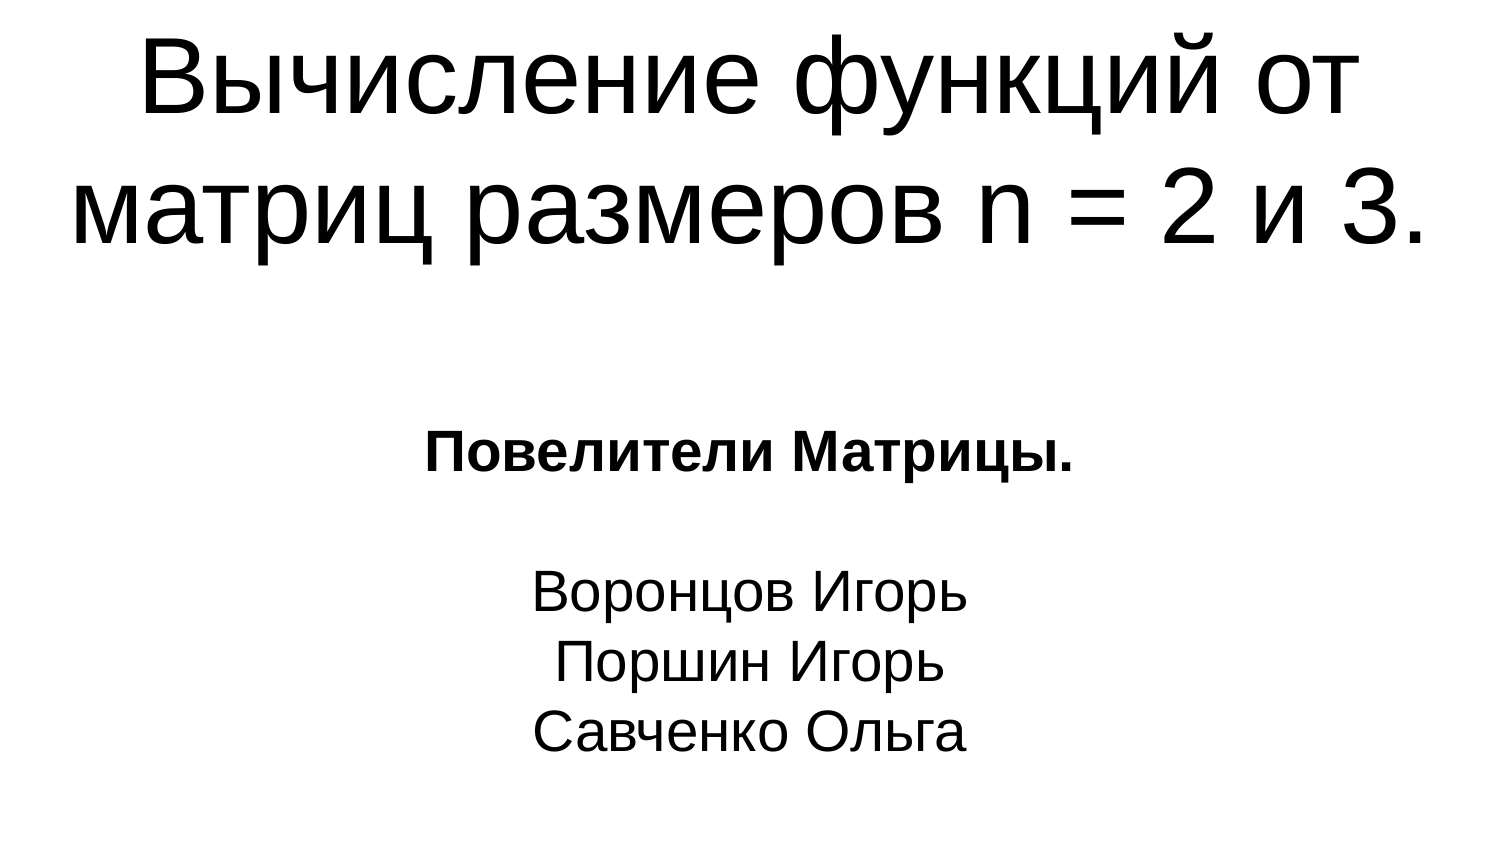

# Вычисление функций от матриц размеров n = 2 и 3.
Повелители Матрицы.

Воронцов Игорь
Поршин Игорь
Савченко Ольга